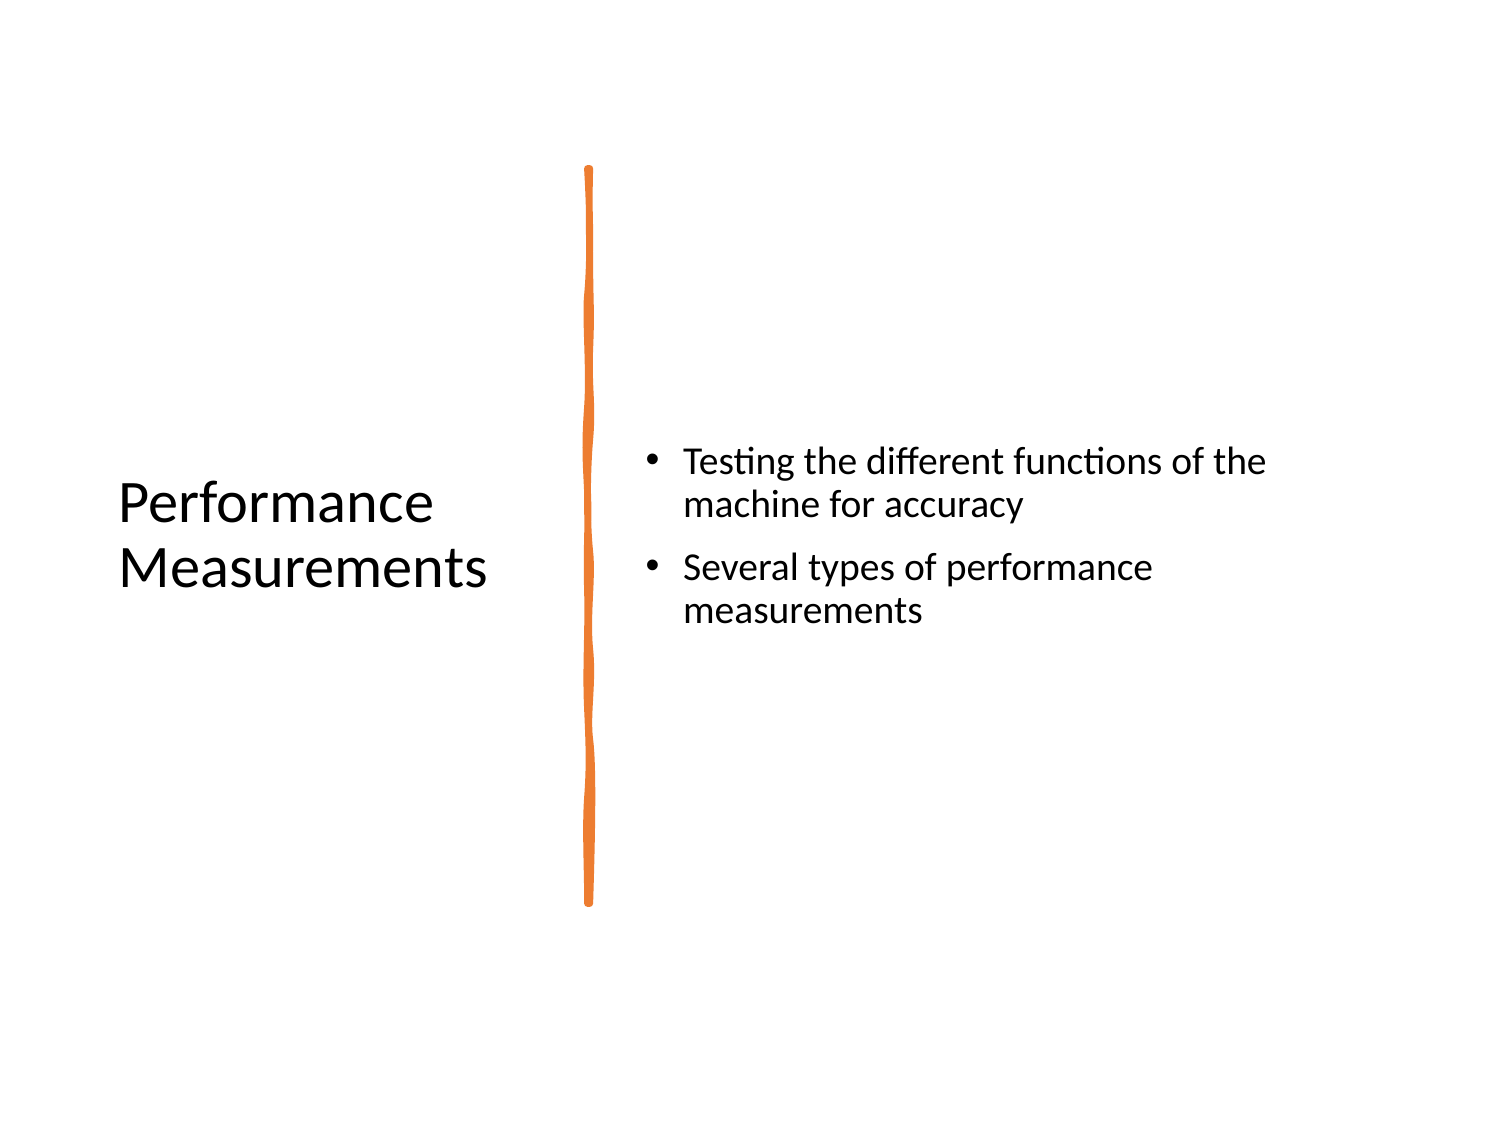

# Performance Measurements
Testing the different functions of the machine for accuracy
Several types of performance measurements